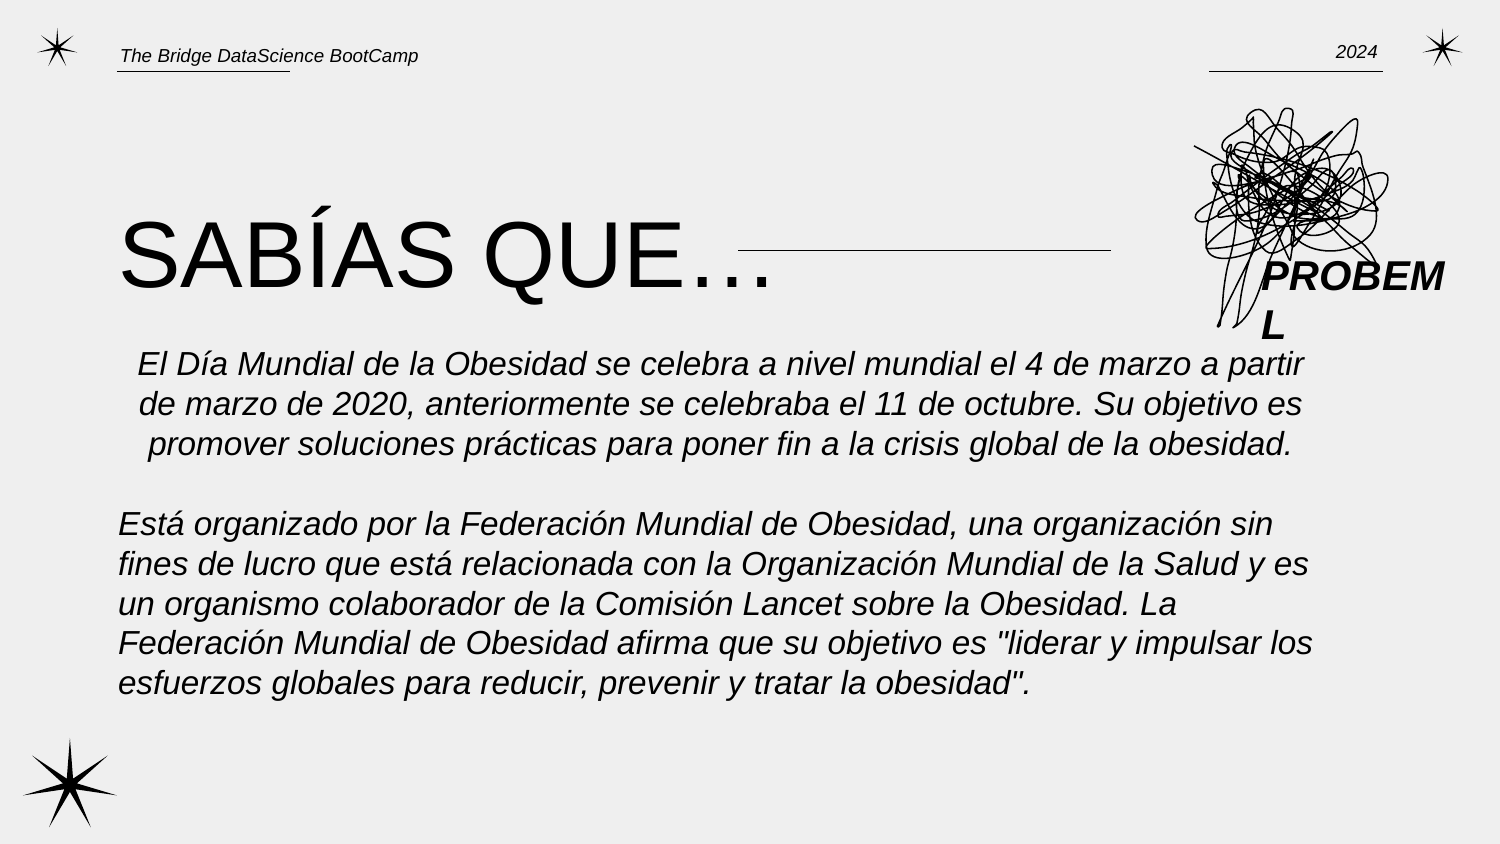

2024
The Bridge DataScience BootCamp

PROBEML
# SABÍAS QUE…
El Día Mundial de la Obesidad se celebra a nivel mundial el 4 de marzo a partir de marzo de 2020, anteriormente se celebraba el 11 de octubre. Su objetivo es promover soluciones prácticas para poner fin a la crisis global de la obesidad.

Está organizado por la Federación Mundial de Obesidad, una organización sin fines de lucro que está relacionada con la Organización Mundial de la Salud y es un organismo colaborador de la Comisión Lancet sobre la Obesidad. La Federación Mundial de Obesidad afirma que su objetivo es "liderar y impulsar los esfuerzos globales para reducir, prevenir y tratar la obesidad".